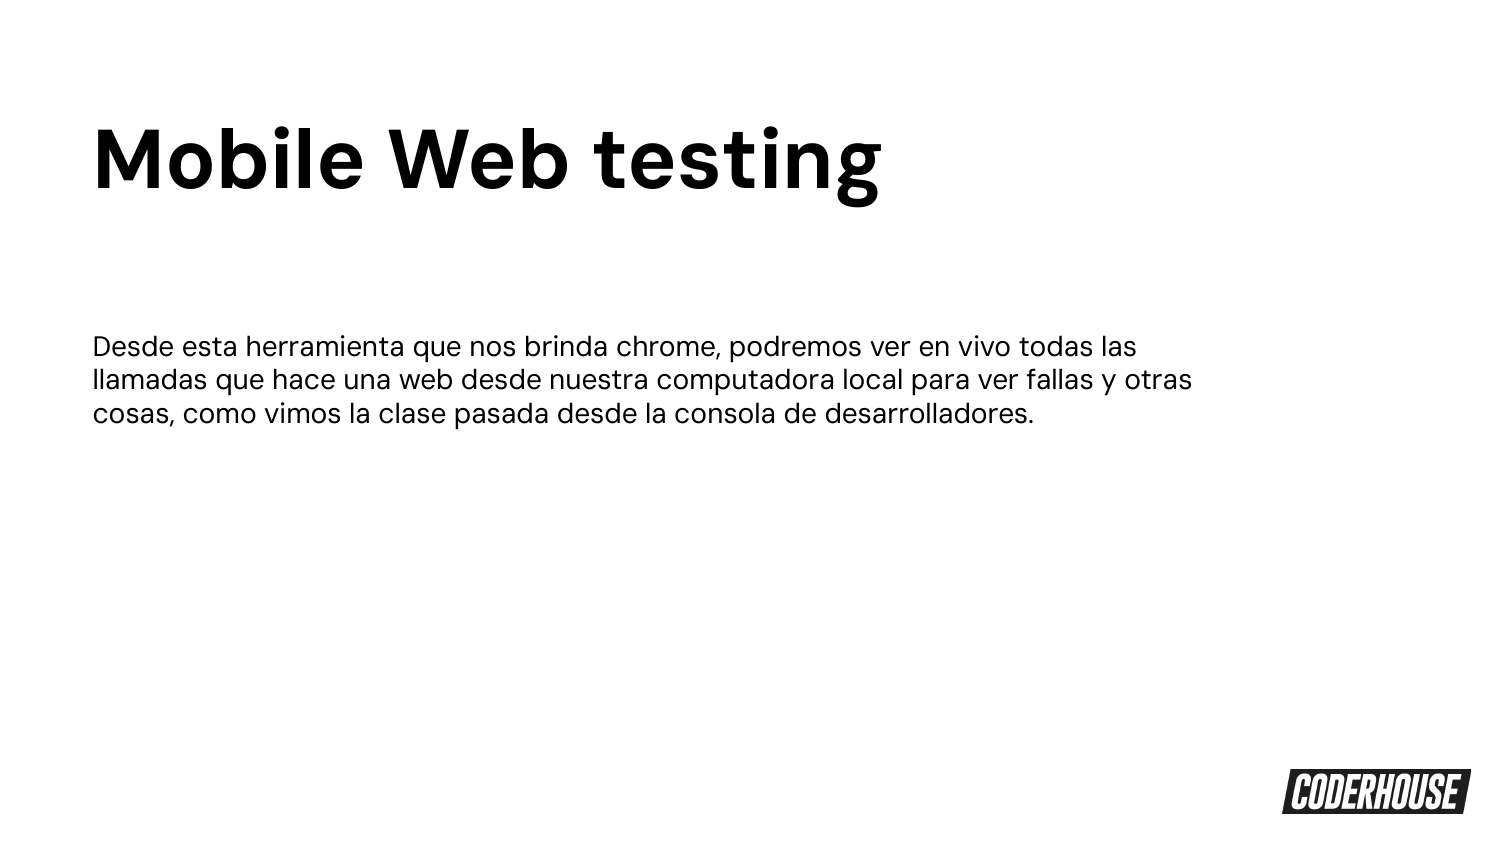

Mobile Web testing
Desde esta herramienta que nos brinda chrome, podremos ver en vivo todas las llamadas que hace una web desde nuestra computadora local para ver fallas y otras cosas, como vimos la clase pasada desde la consola de desarrolladores.